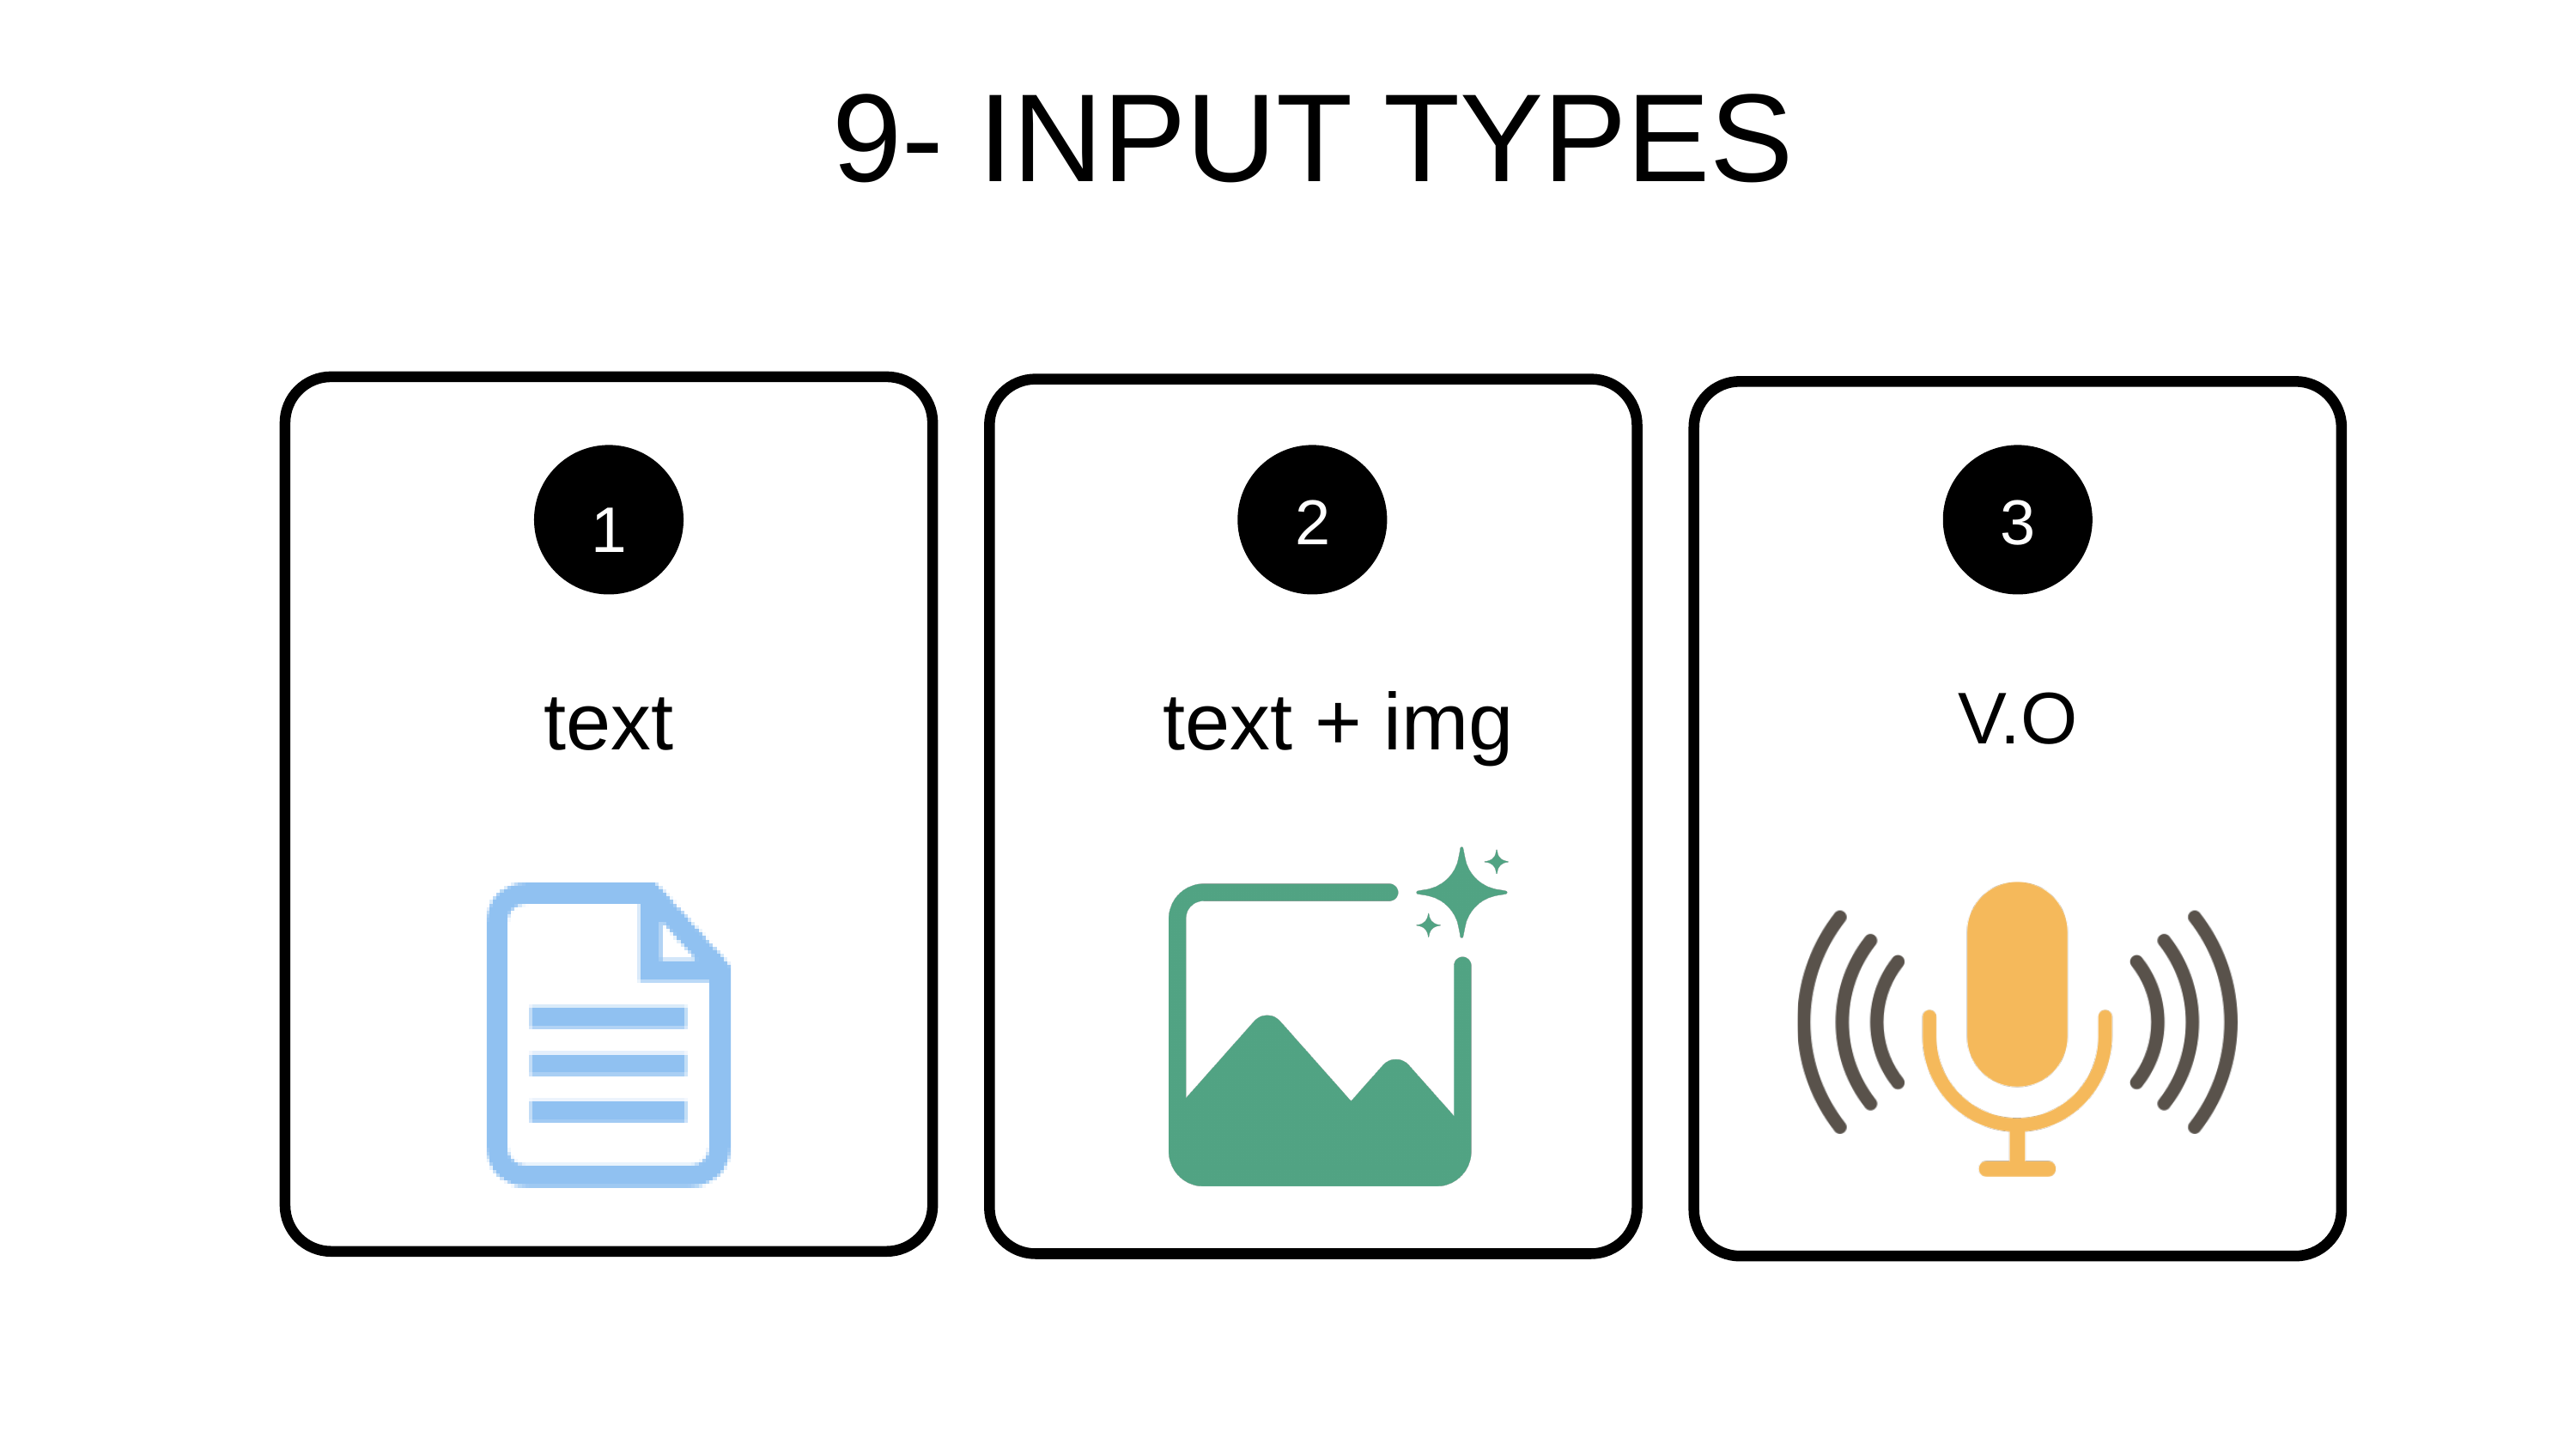

9- INPUT TYPES

2
3
1
text
text + img
V.O